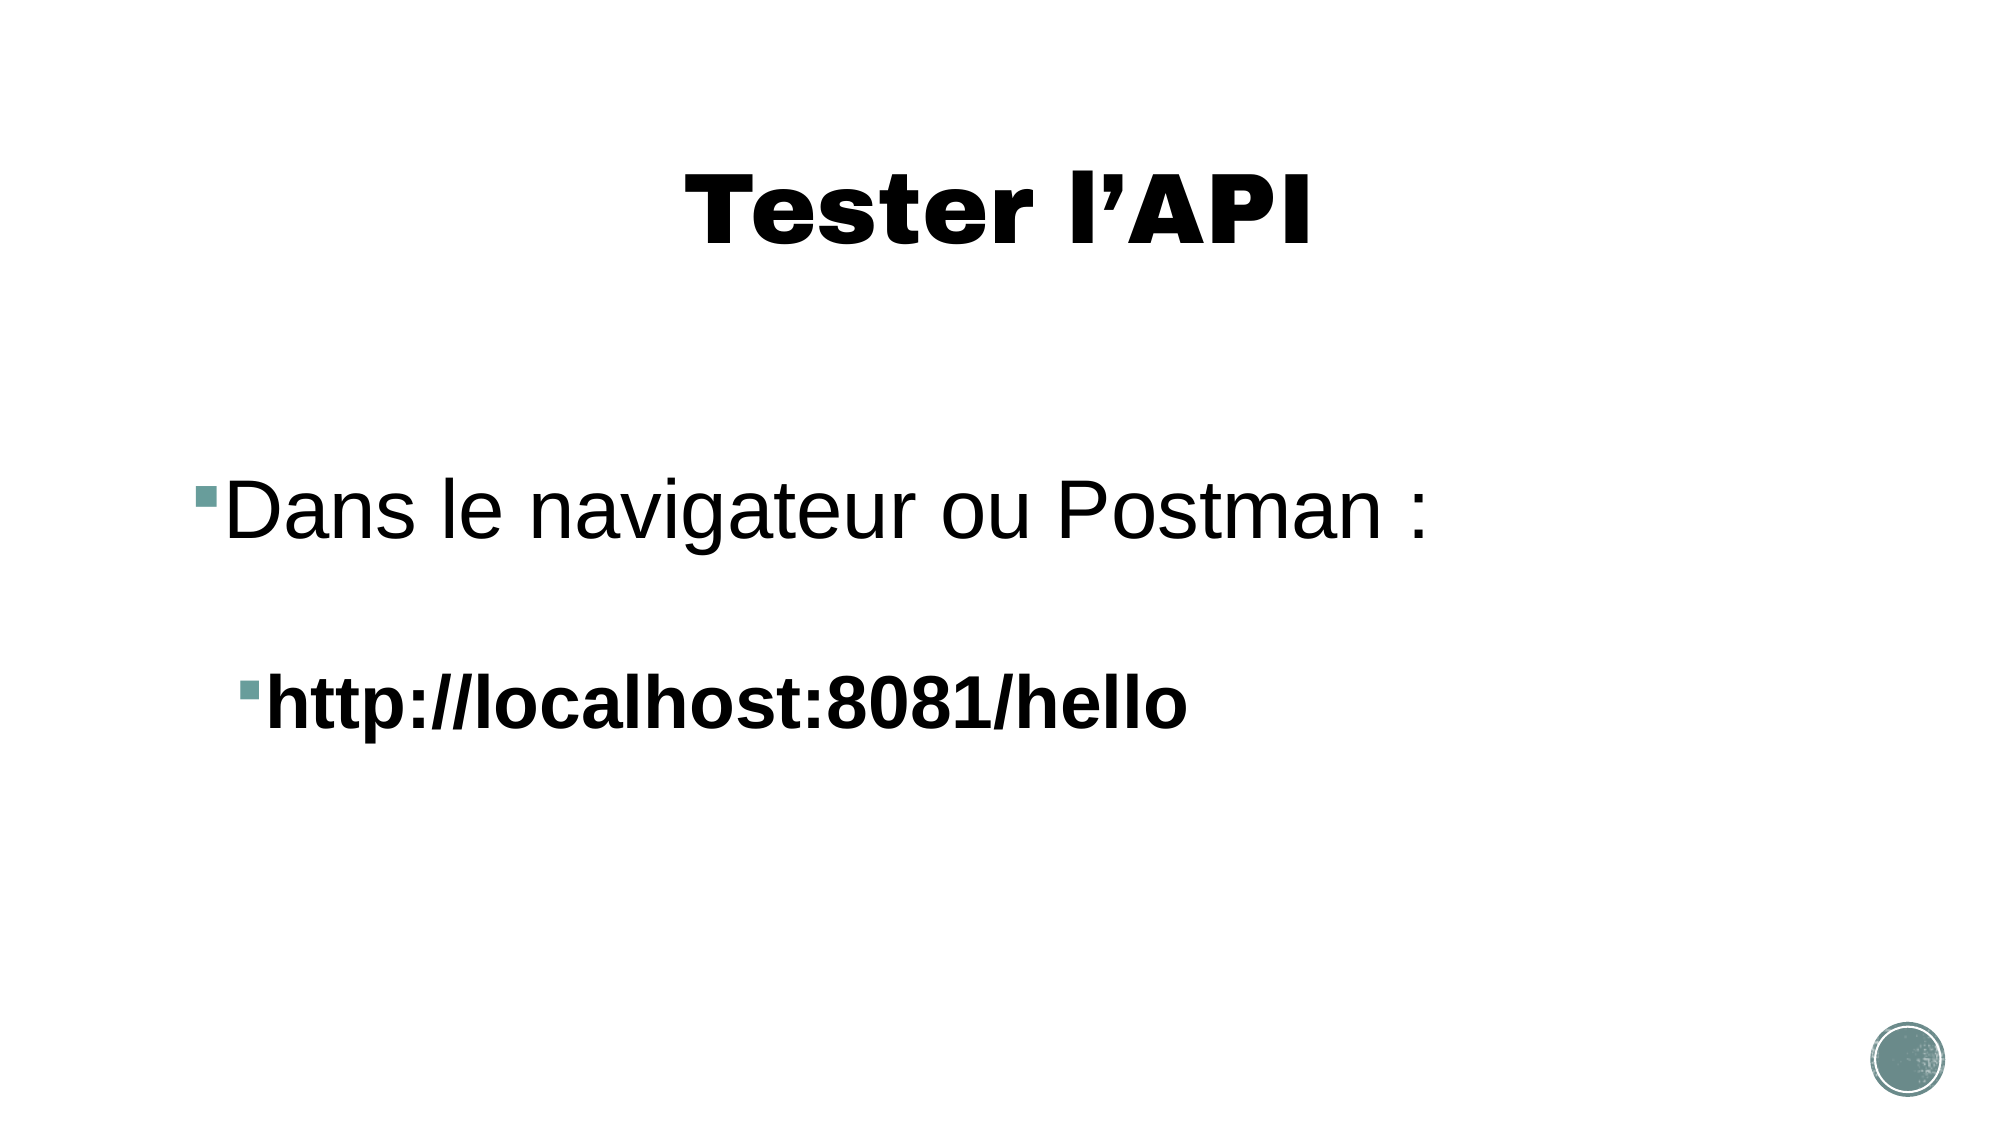

# Tester l’API
Dans le navigateur ou Postman :
http://localhost:8081/hello